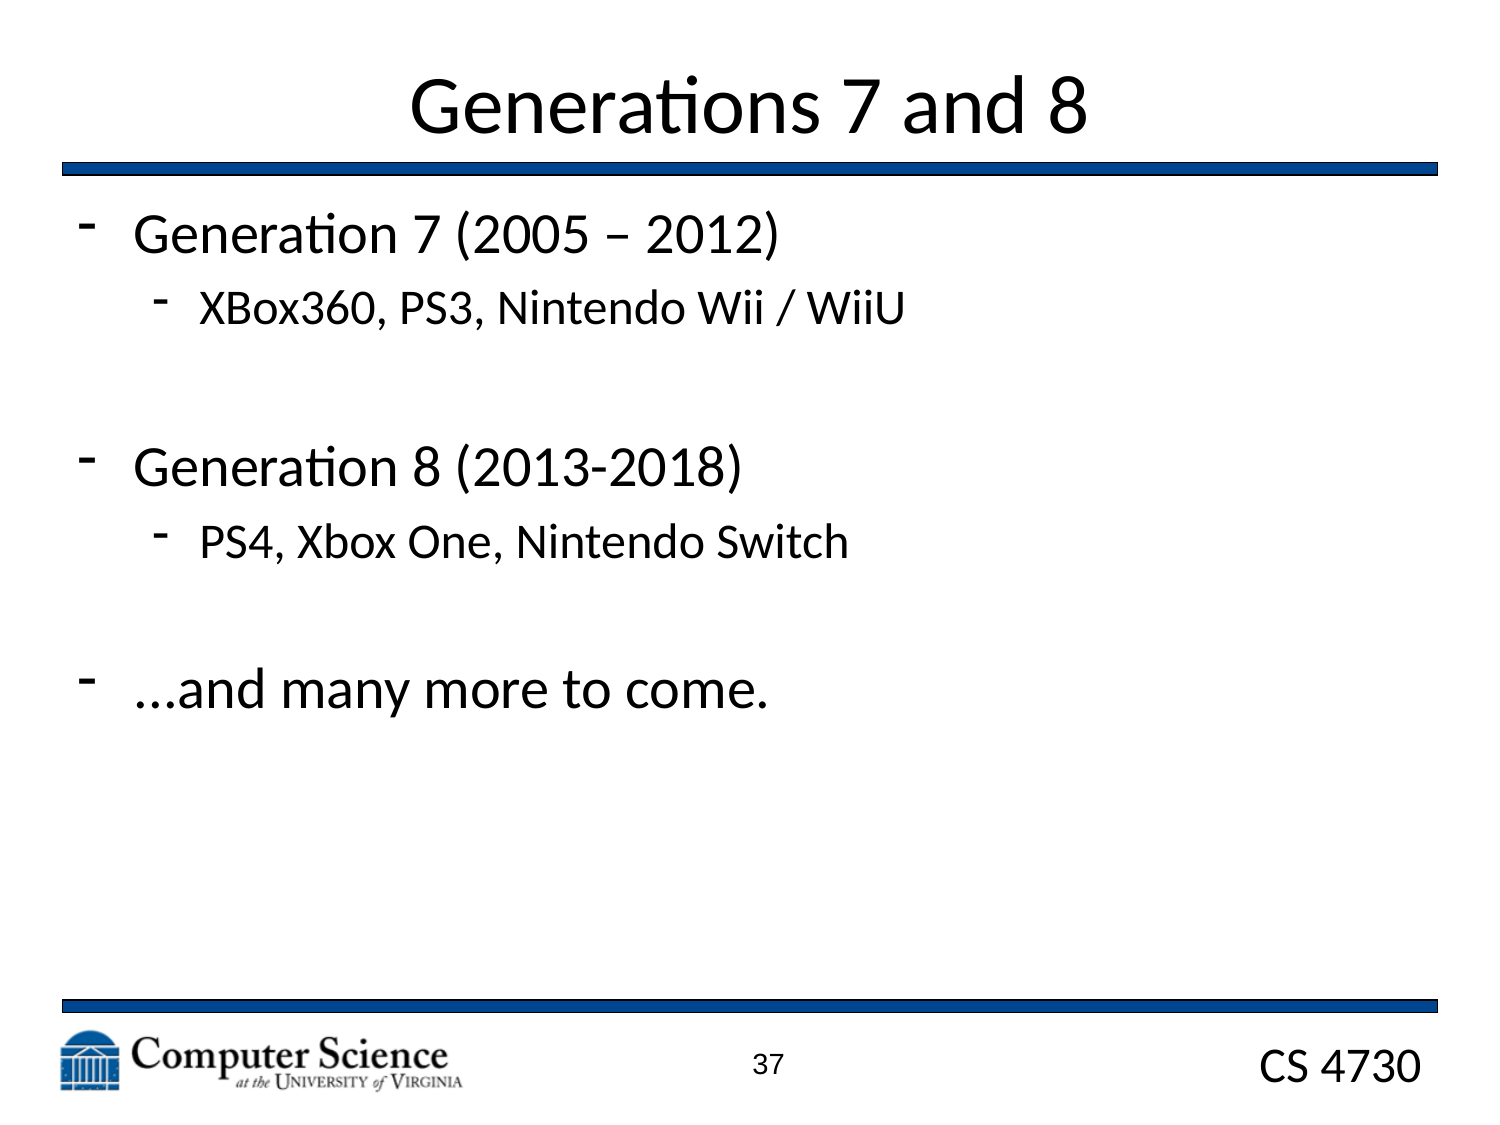

# Generations 7 and 8
Generation 7 (2005 – 2012)
XBox360, PS3, Nintendo Wii / WiiU

Generation 8 (2013-2018)
PS4, Xbox One, Nintendo Switch

...and many more to come.
37